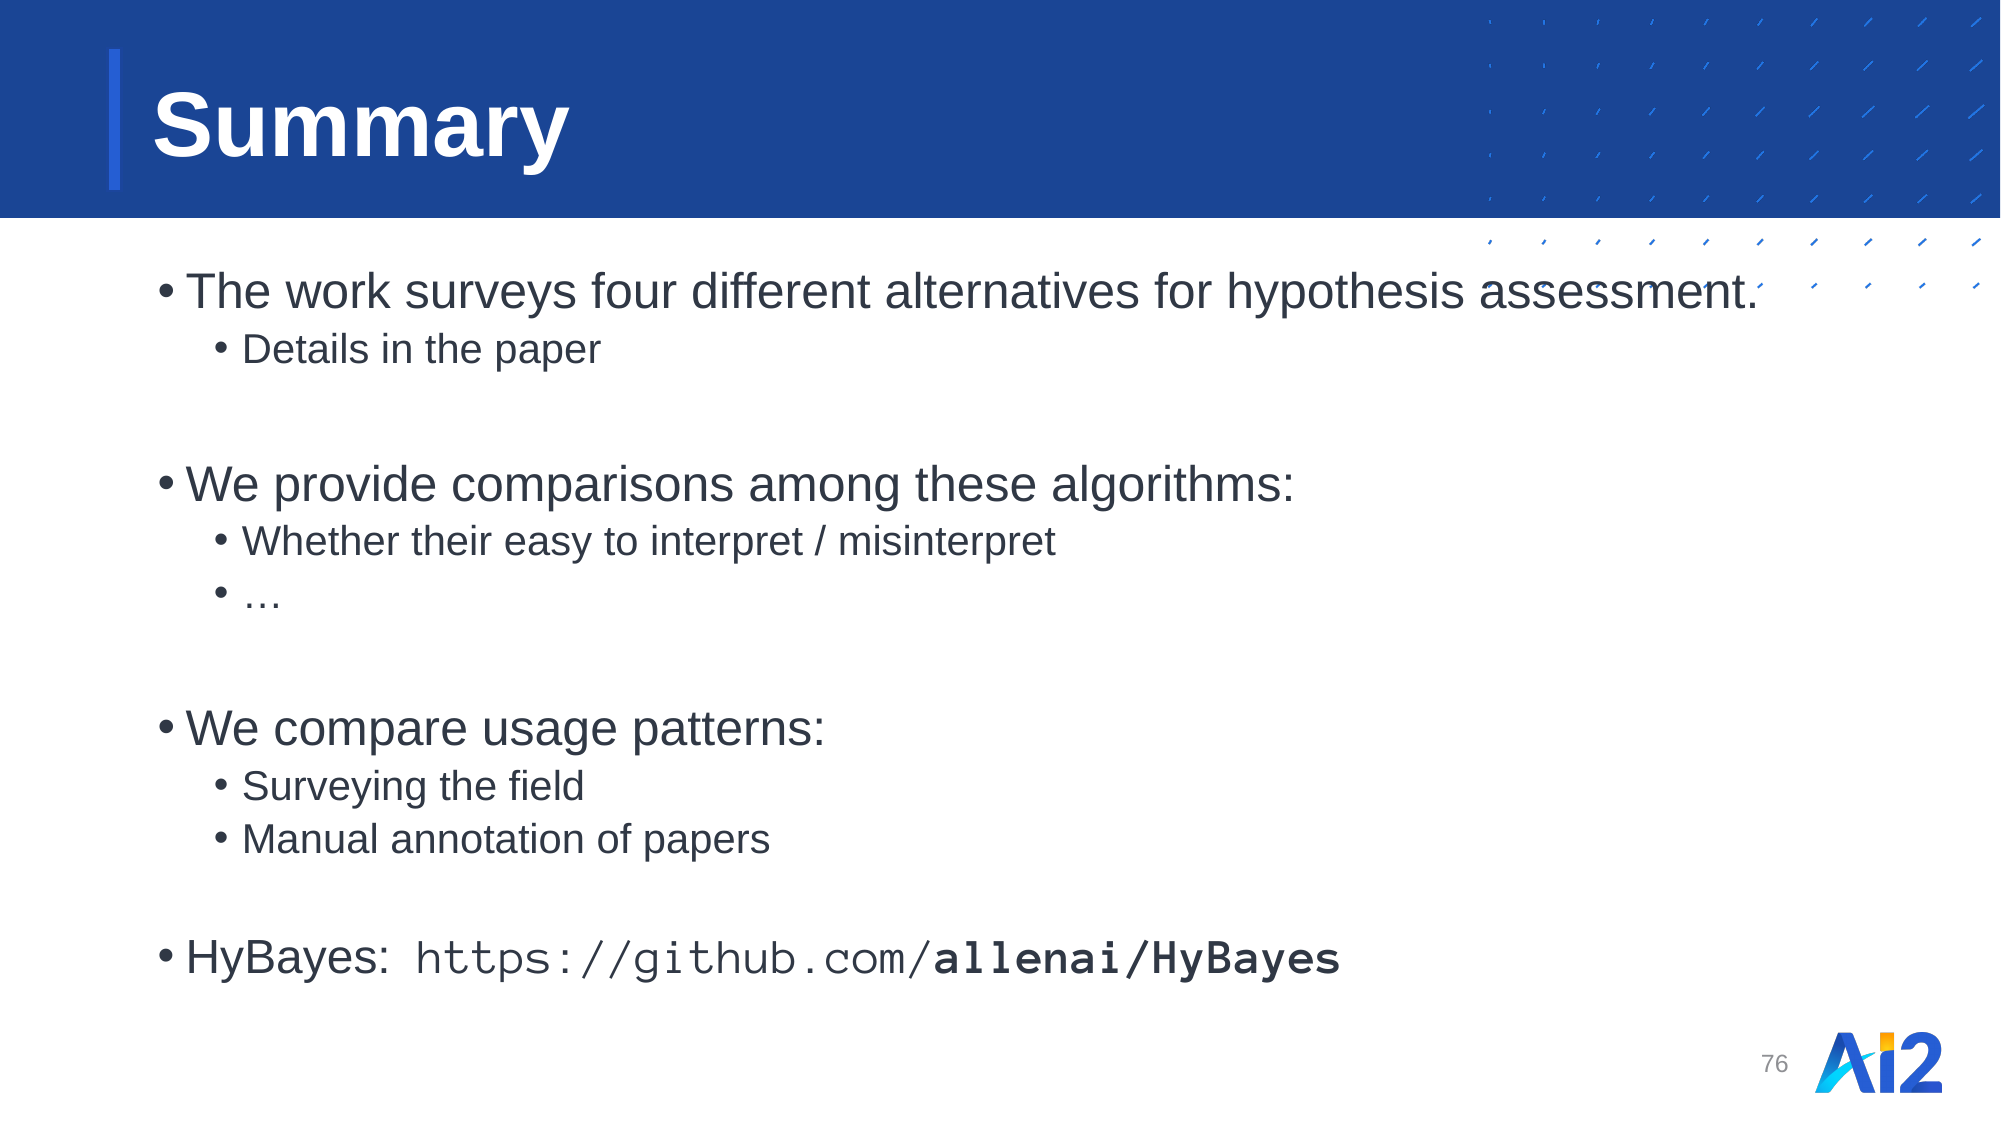

# Summary
The work surveys four different alternatives for hypothesis assessment.
Details in the paper

We provide comparisons among these algorithms:
Whether their easy to interpret / misinterpret
…

We compare usage patterns:
Surveying the field
Manual annotation of papers

HyBayes:  https://github.com/allenai/HyBayes

76